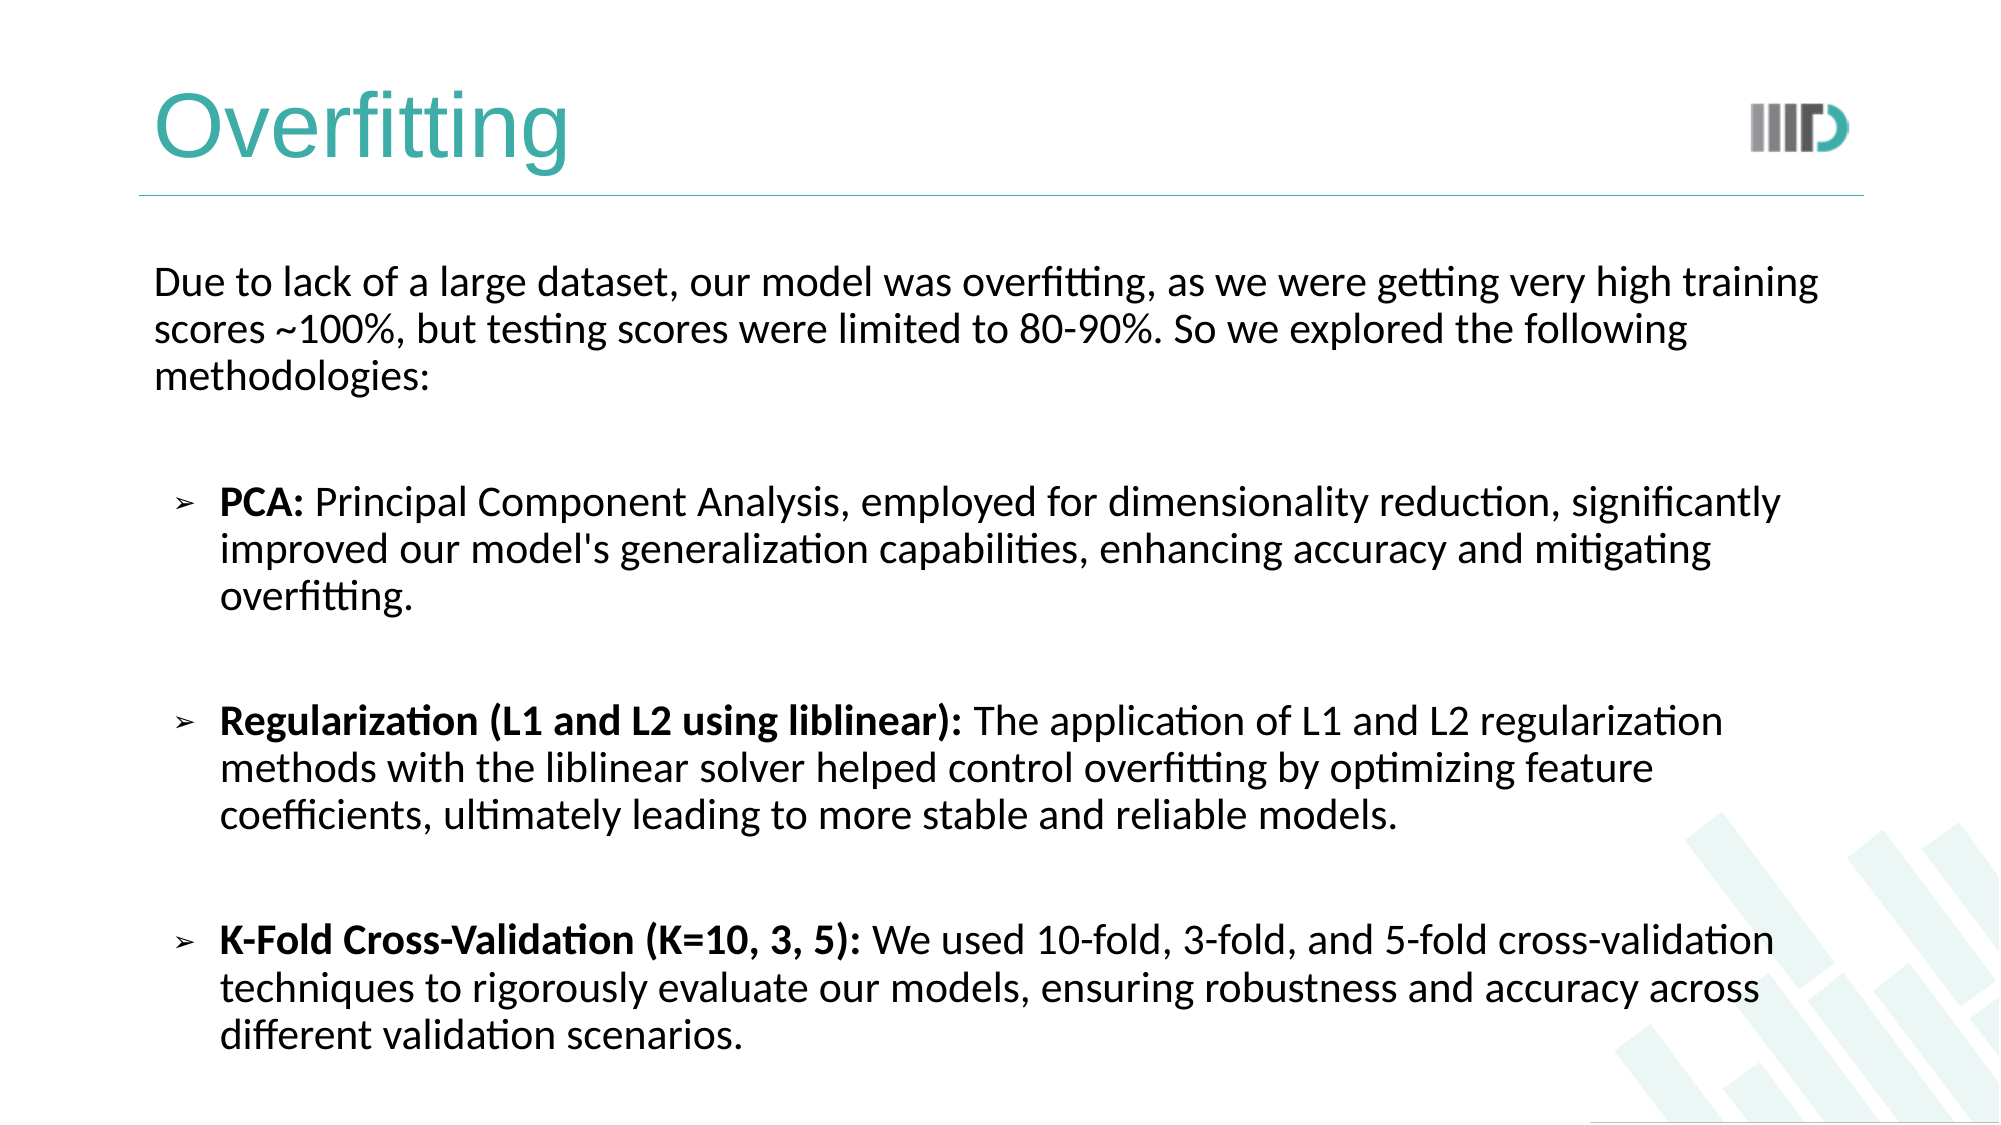

# Overfitting
Due to lack of a large dataset, our model was overfitting, as we were getting very high training scores ~100%, but testing scores were limited to 80-90%. So we explored the following methodologies:

PCA: Principal Component Analysis, employed for dimensionality reduction, significantly improved our model's generalization capabilities, enhancing accuracy and mitigating overfitting.

Regularization (L1 and L2 using liblinear): The application of L1 and L2 regularization methods with the liblinear solver helped control overfitting by optimizing feature coefficients, ultimately leading to more stable and reliable models.

K-Fold Cross-Validation (K=10, 3, 5): We used 10-fold, 3-fold, and 5-fold cross-validation techniques to rigorously evaluate our models, ensuring robustness and accuracy across different validation scenarios.